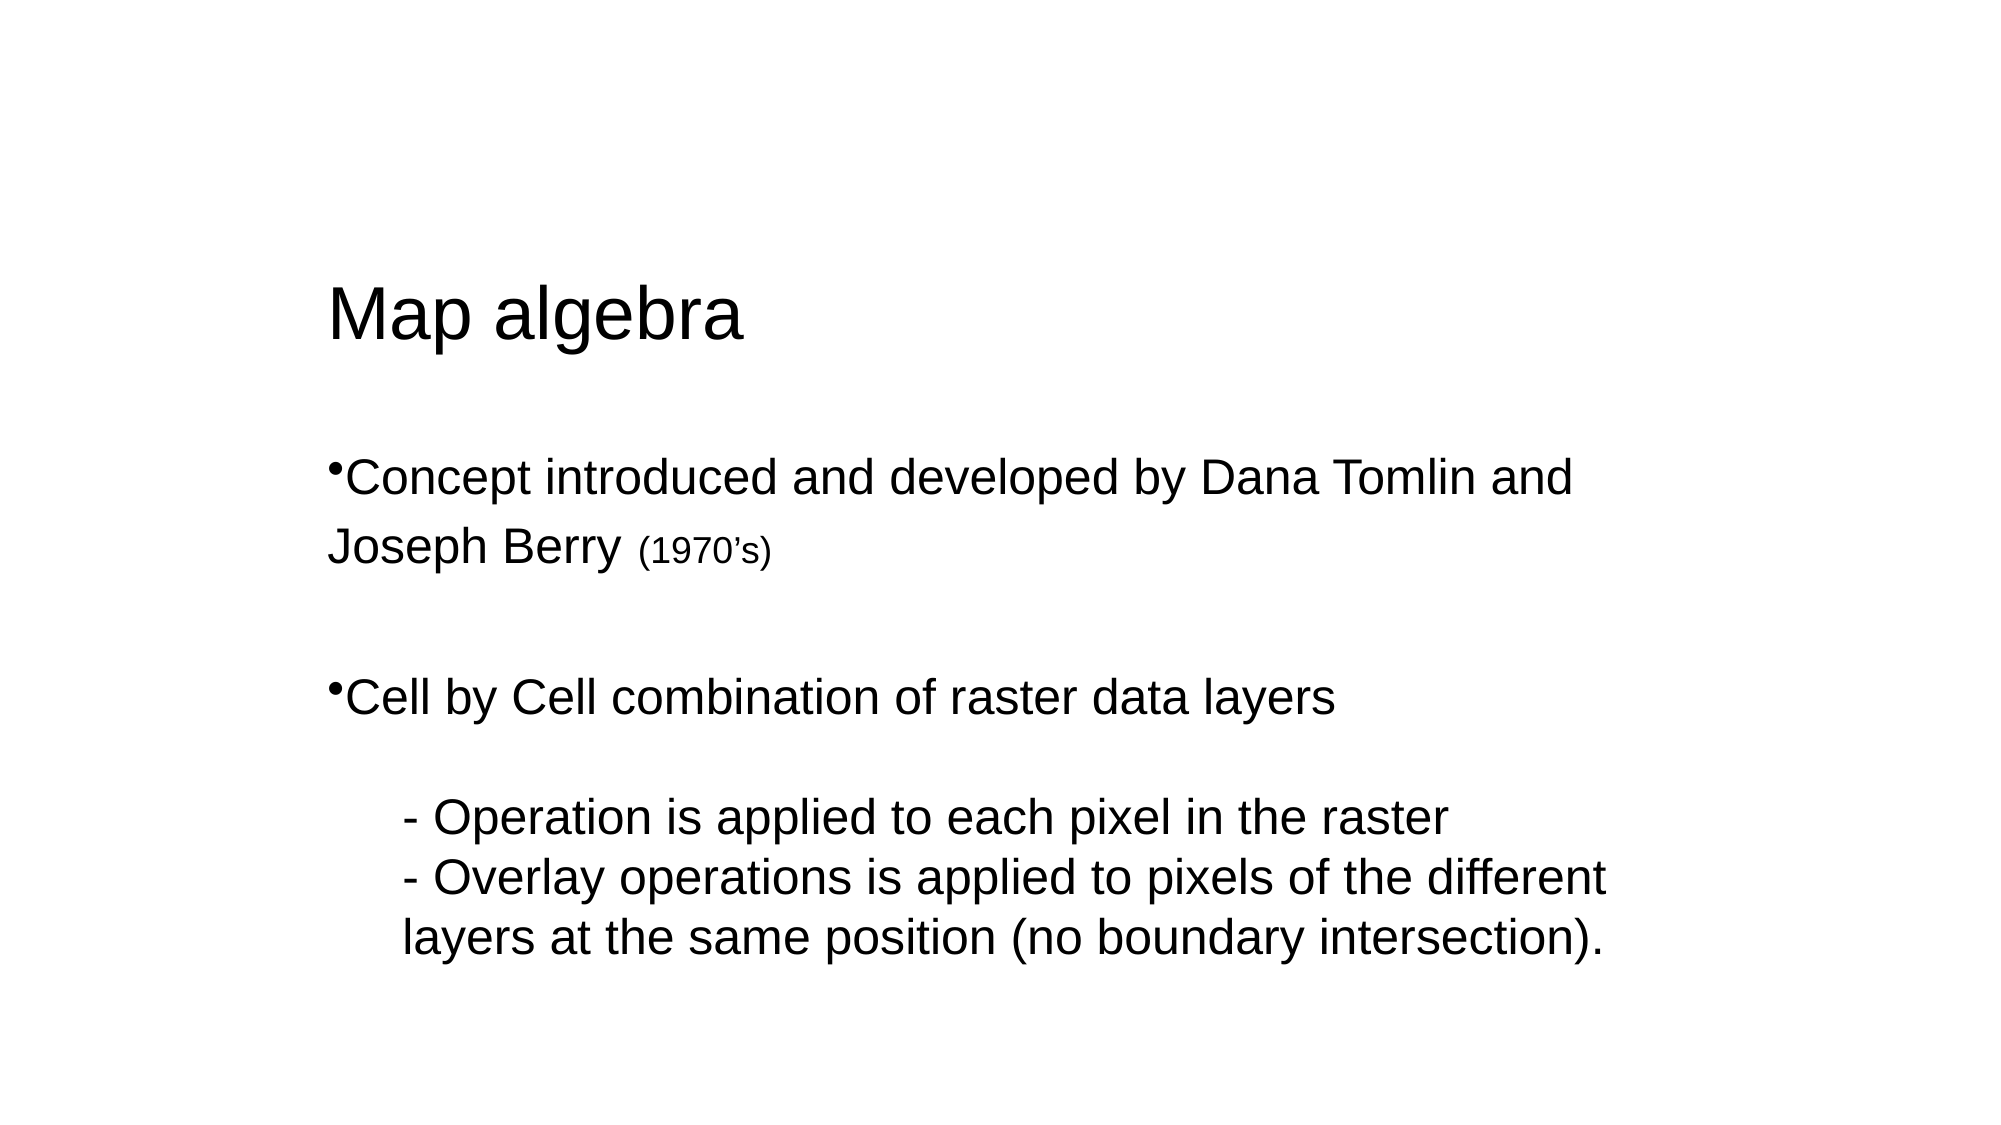

Map algebra

Concept introduced and developed by Dana Tomlin and   Joseph Berry (1970’s)

Cell by Cell combination of raster data layers

- Operation is applied to each pixel in the raster
- Overlay operations is applied to pixels of the different layers at the same position (no boundary intersection).